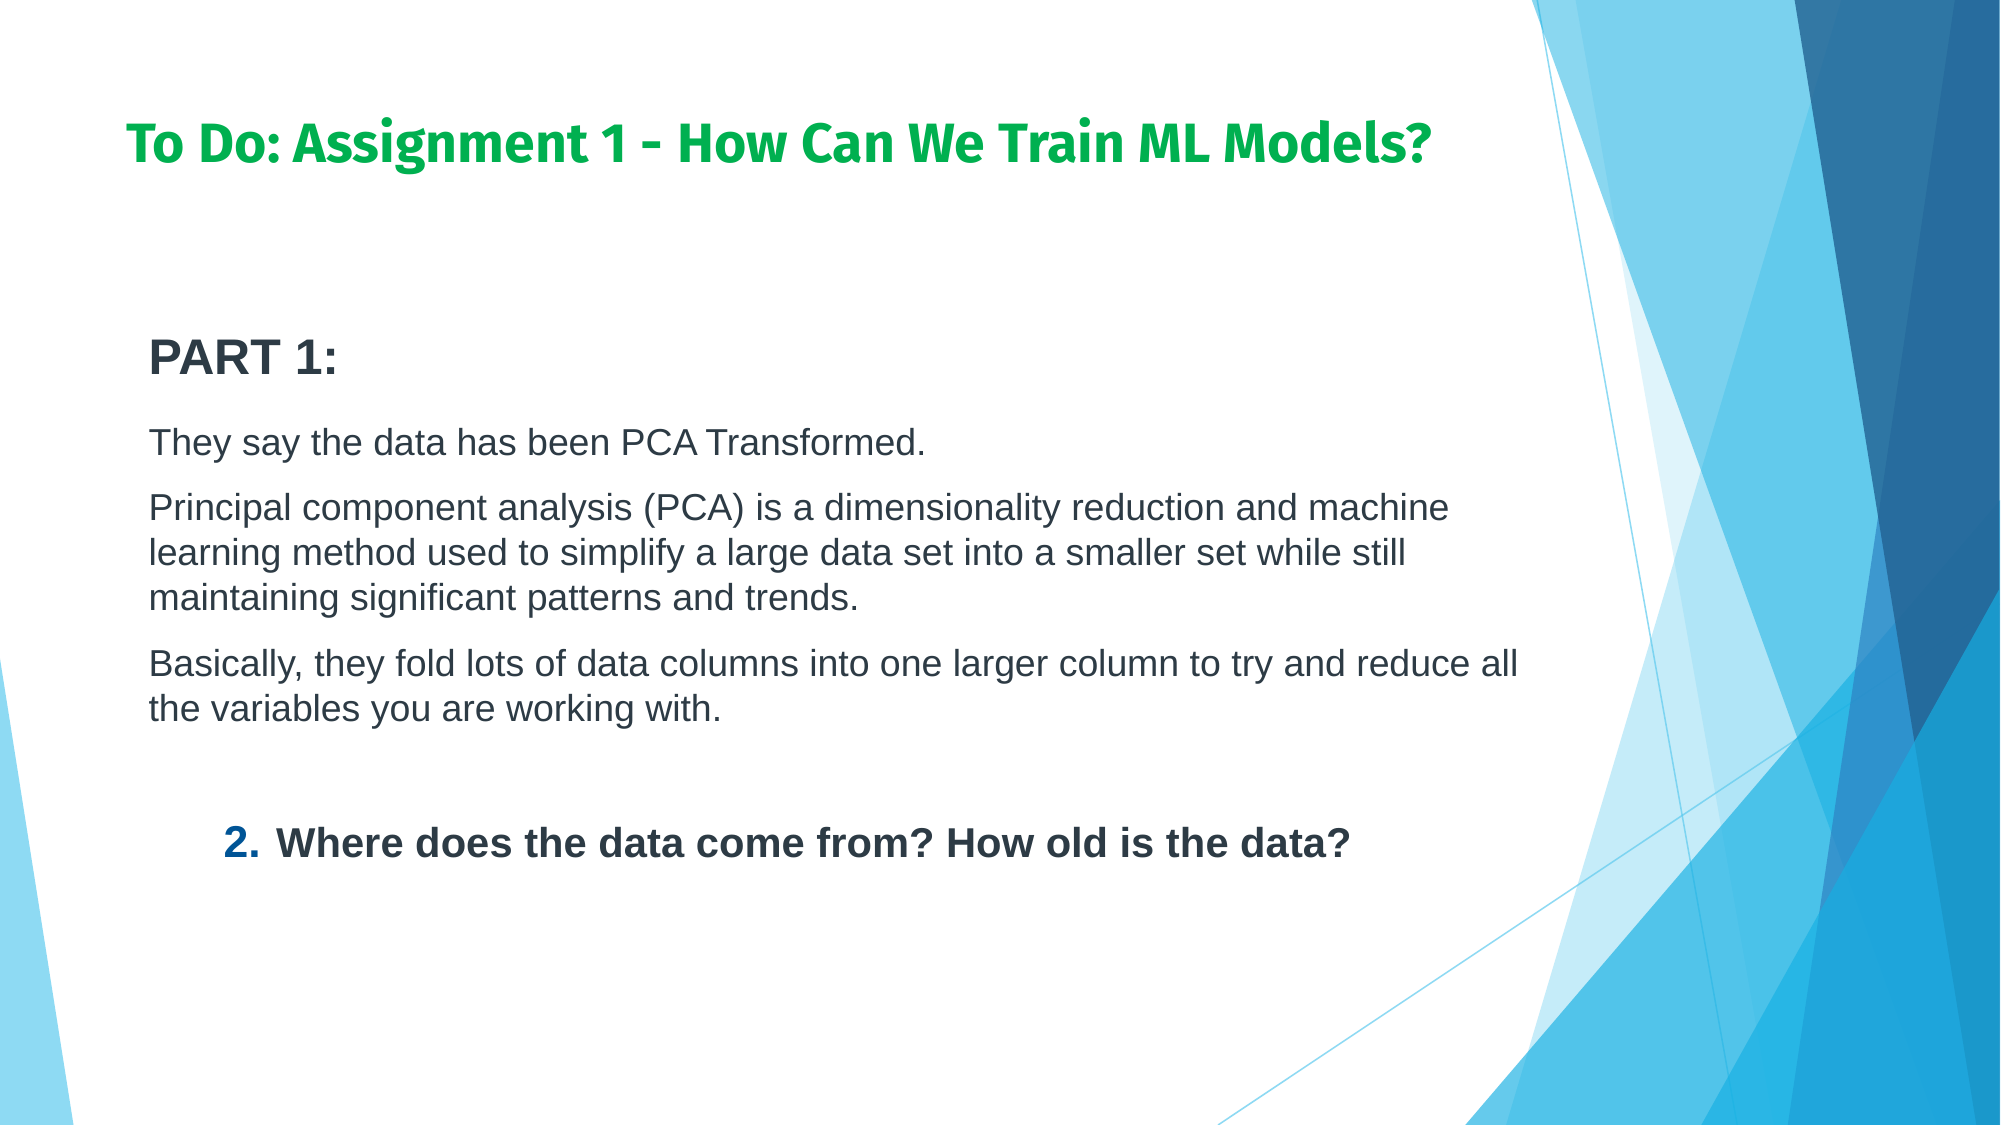

# To Do: Assignment 1 - How Can We Train ML Models?
PART 1:
They say the data has been PCA Transformed.
Principal component analysis (PCA) is a dimensionality reduction and machine learning method used to simplify a large data set into a smaller set while still maintaining significant patterns and trends.
Basically, they fold lots of data columns into one larger column to try and reduce all the variables you are working with.

Where does the data come from? How old is the data?